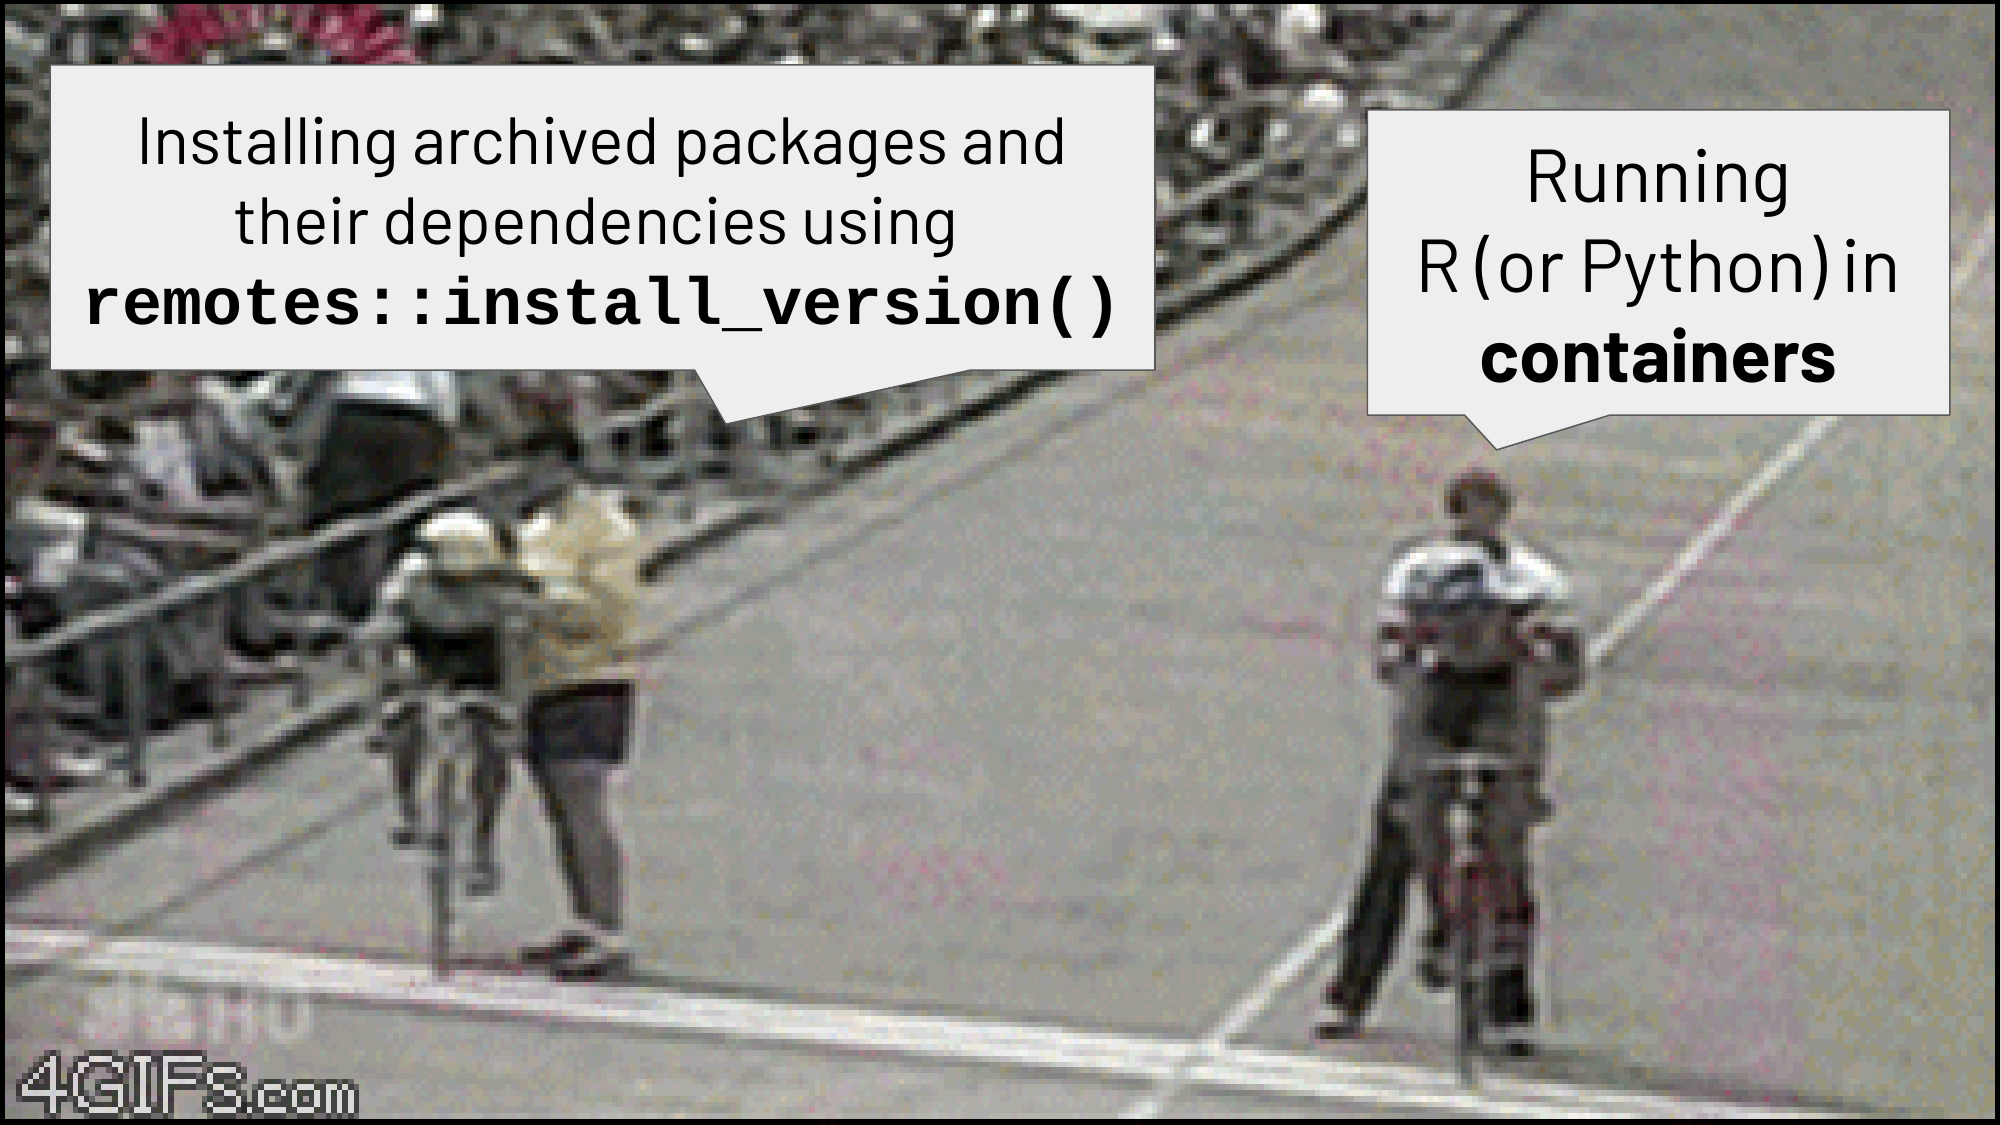

Installing archived packages and their dependencies using
remotes::install_version()
Running
R (or Python) in containers